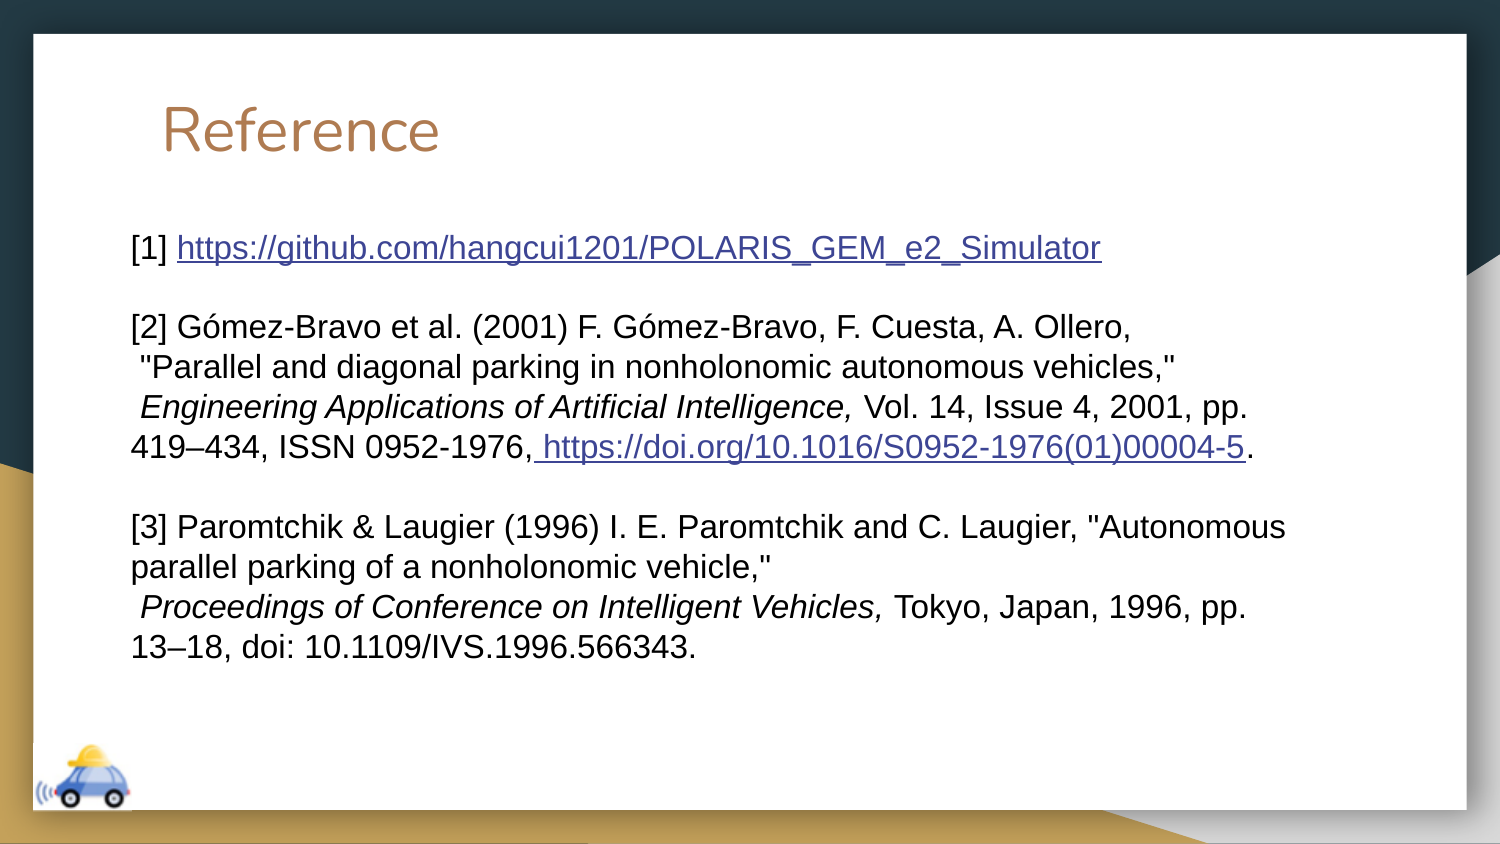

# Reference
Give a block diagram with the major components in your system; label the input/output interfaces for the components?
Which of these components are you going to improve / create and which are already available? Give references to code/libraries you will use (ref. like this: [1])
More details here will help us give precise feedback; could span 2 slides if needed
What preliminary work have you done? Paper / code review, early simulations, etc.,?
[1] https://github.com/hangcui1201/POLARIS_GEM_e2_Simulator

[2] Gómez-Bravo et al. (2001) F. Gómez-Bravo, F. Cuesta, A. Ollero,
 "Parallel and diagonal parking in nonholonomic autonomous vehicles,"
 Engineering Applications of Artificial Intelligence, Vol. 14, Issue 4, 2001, pp. 419–434, ISSN 0952-1976, https://doi.org/10.1016/S0952-1976(01)00004-5.
[3] Paromtchik & Laugier (1996) I. E. Paromtchik and C. Laugier, "Autonomous parallel parking of a nonholonomic vehicle,"
 Proceedings of Conference on Intelligent Vehicles, Tokyo, Japan, 1996, pp. 13–18, doi: 10.1109/IVS.1996.566343.